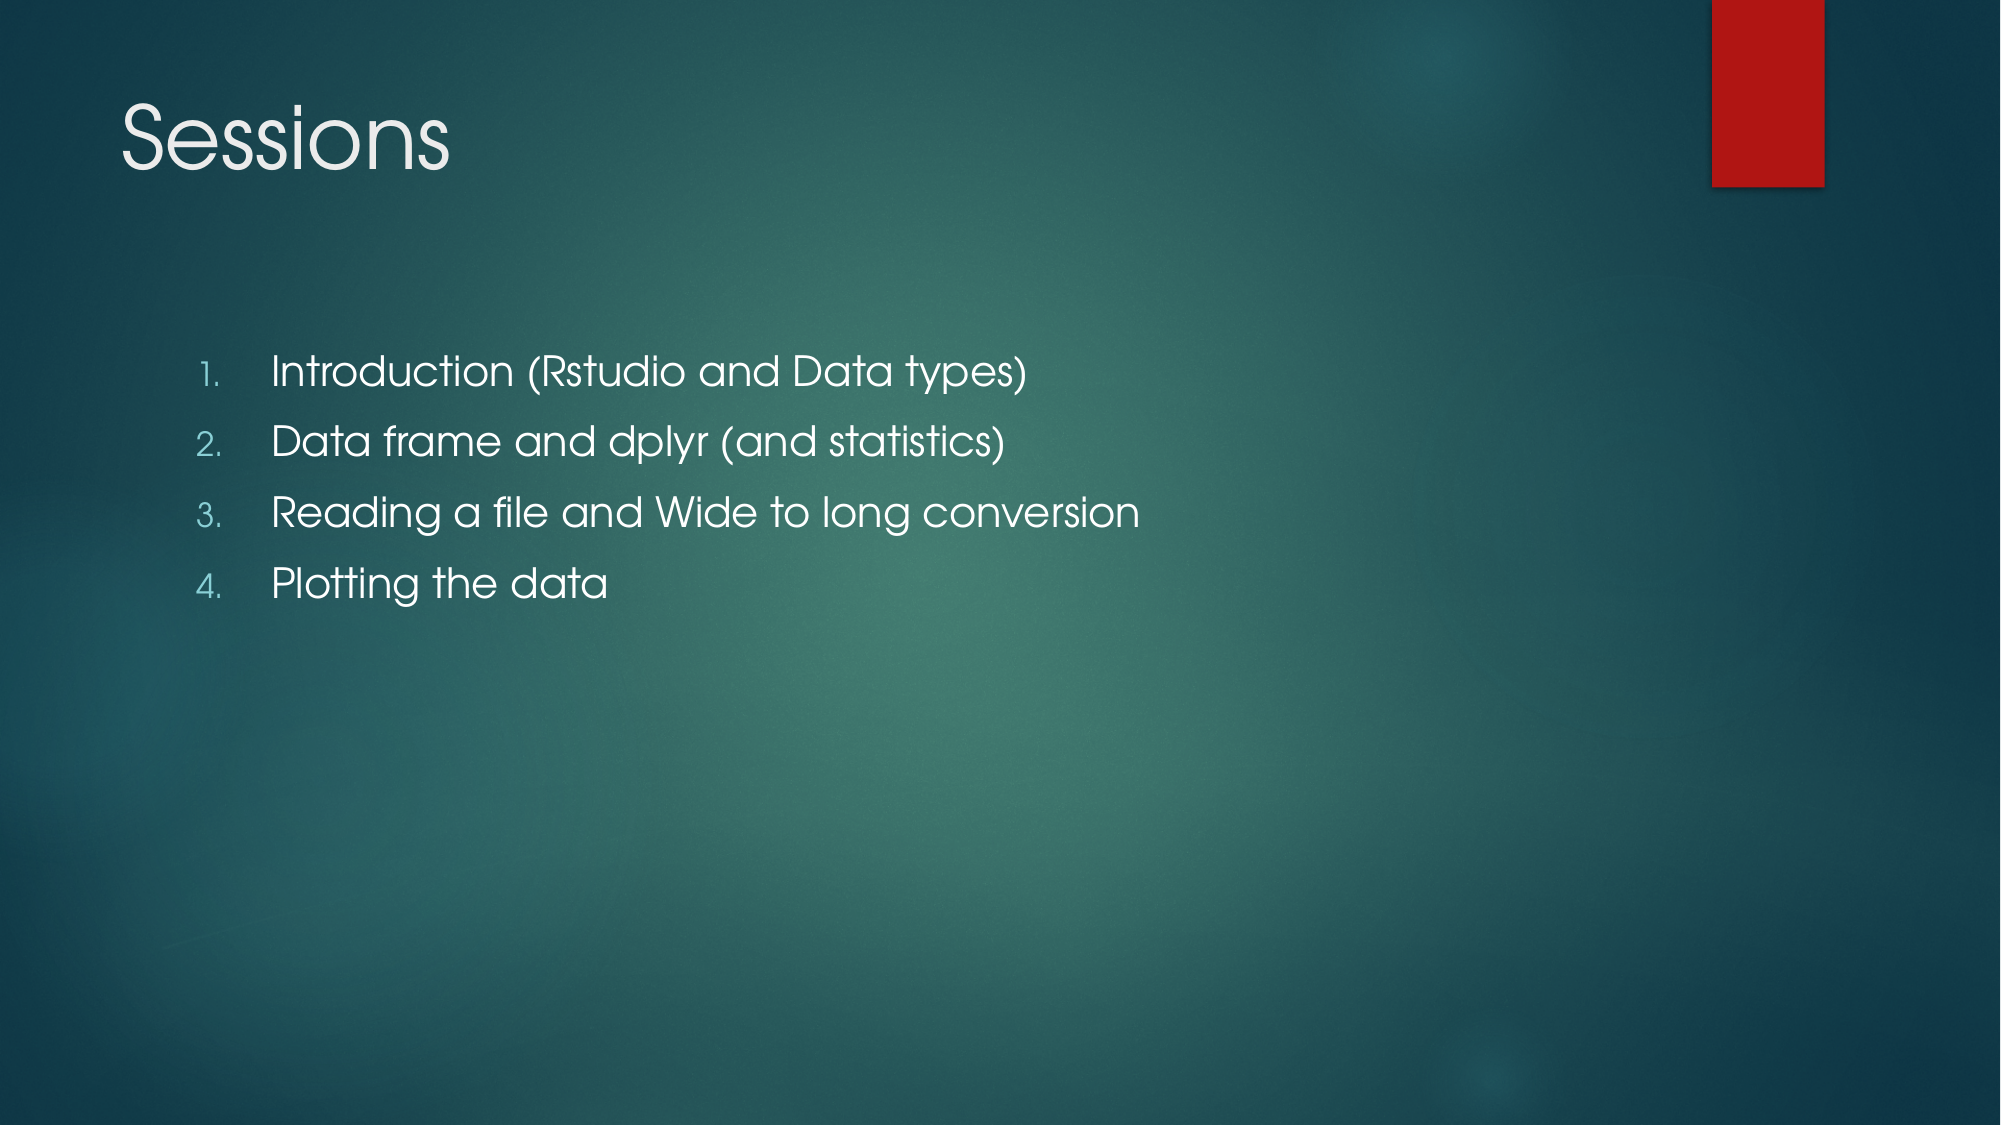

# Sessions
Introduction (Rstudio and Data types)
Data frame and dplyr (and statistics)
Reading a file and Wide to long conversion
Plotting the data